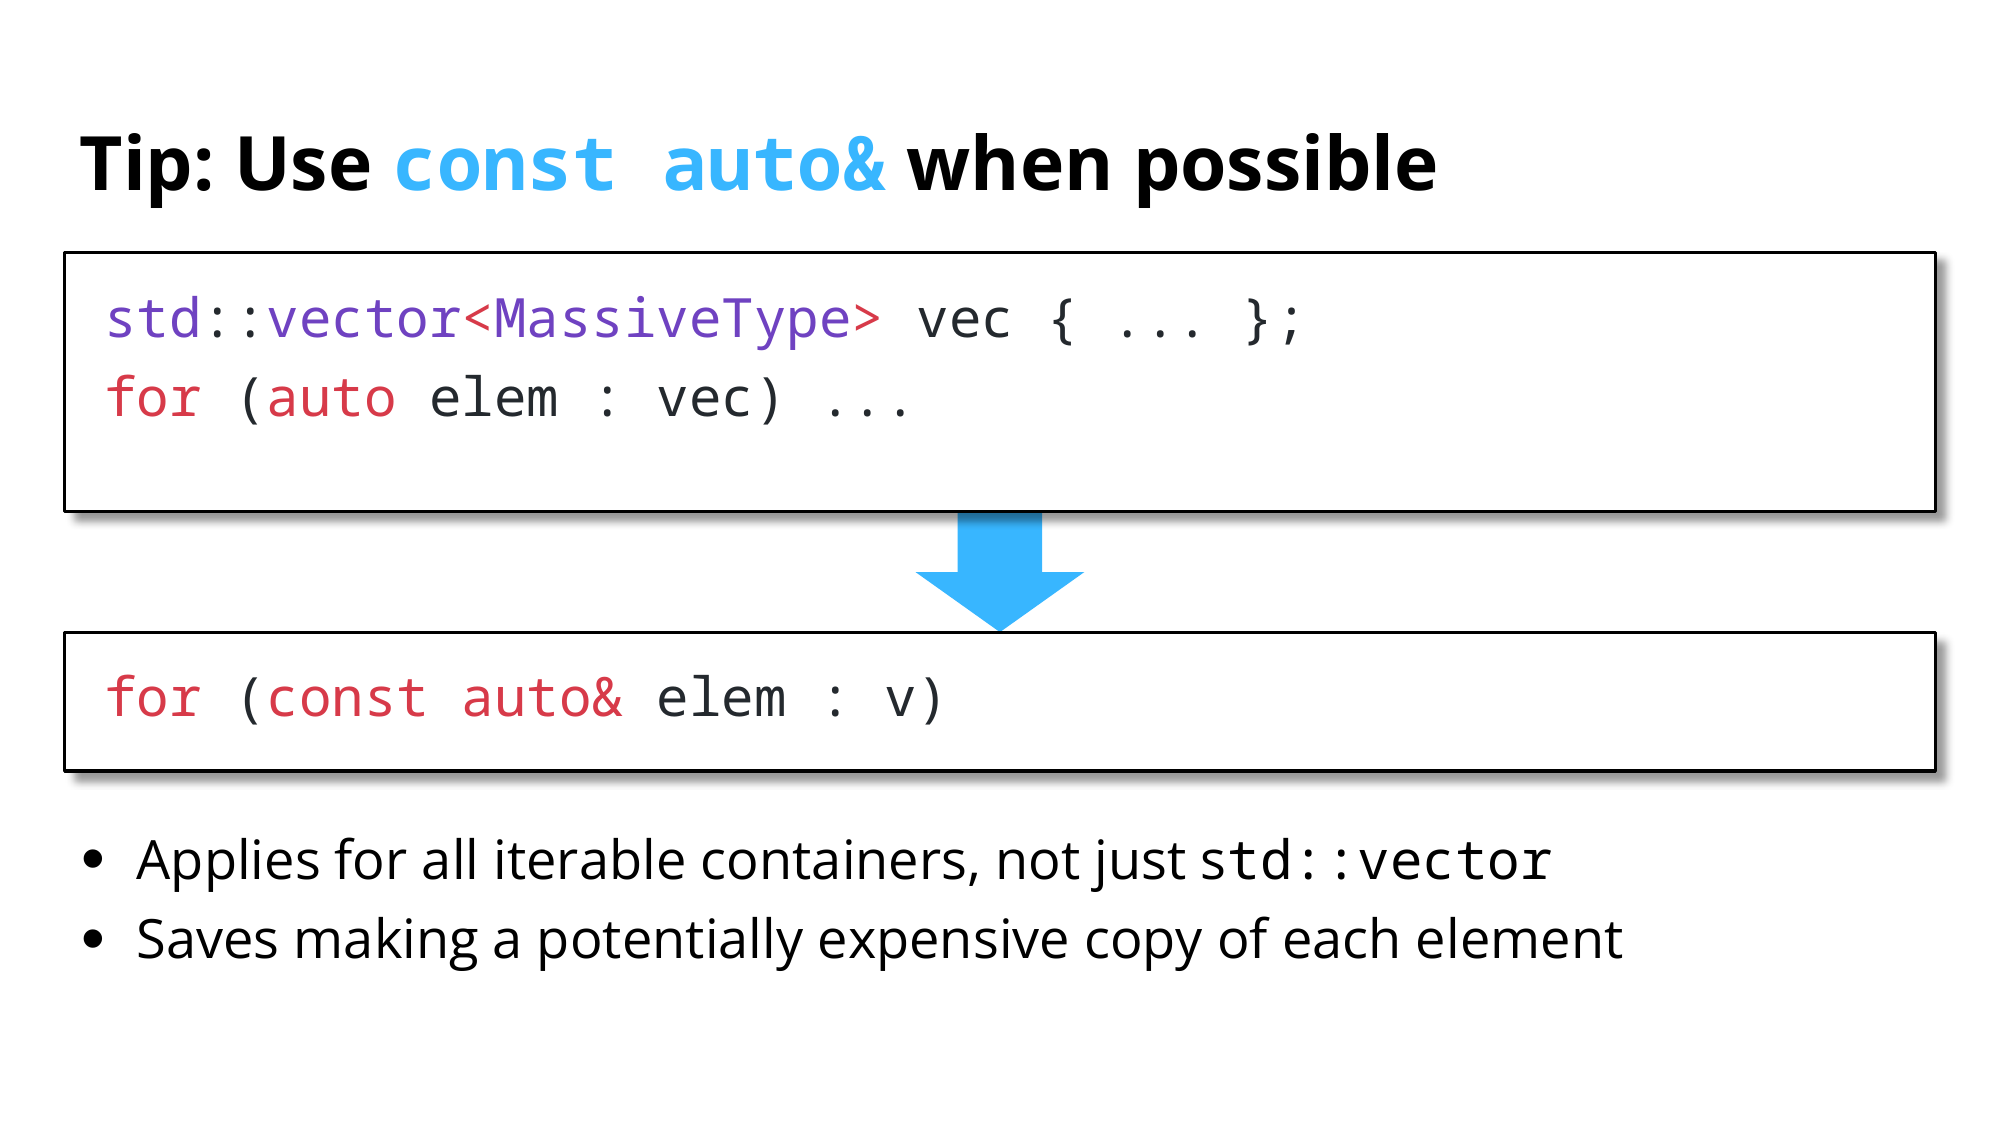

# Tip: Use const auto& when possible
std::vector<MassiveType> vec { ... };
for (auto elem : vec) ...

for (const auto& elem : v)
Applies for all iterable containers, not just std::vector
Saves making a potentially expensive copy of each element